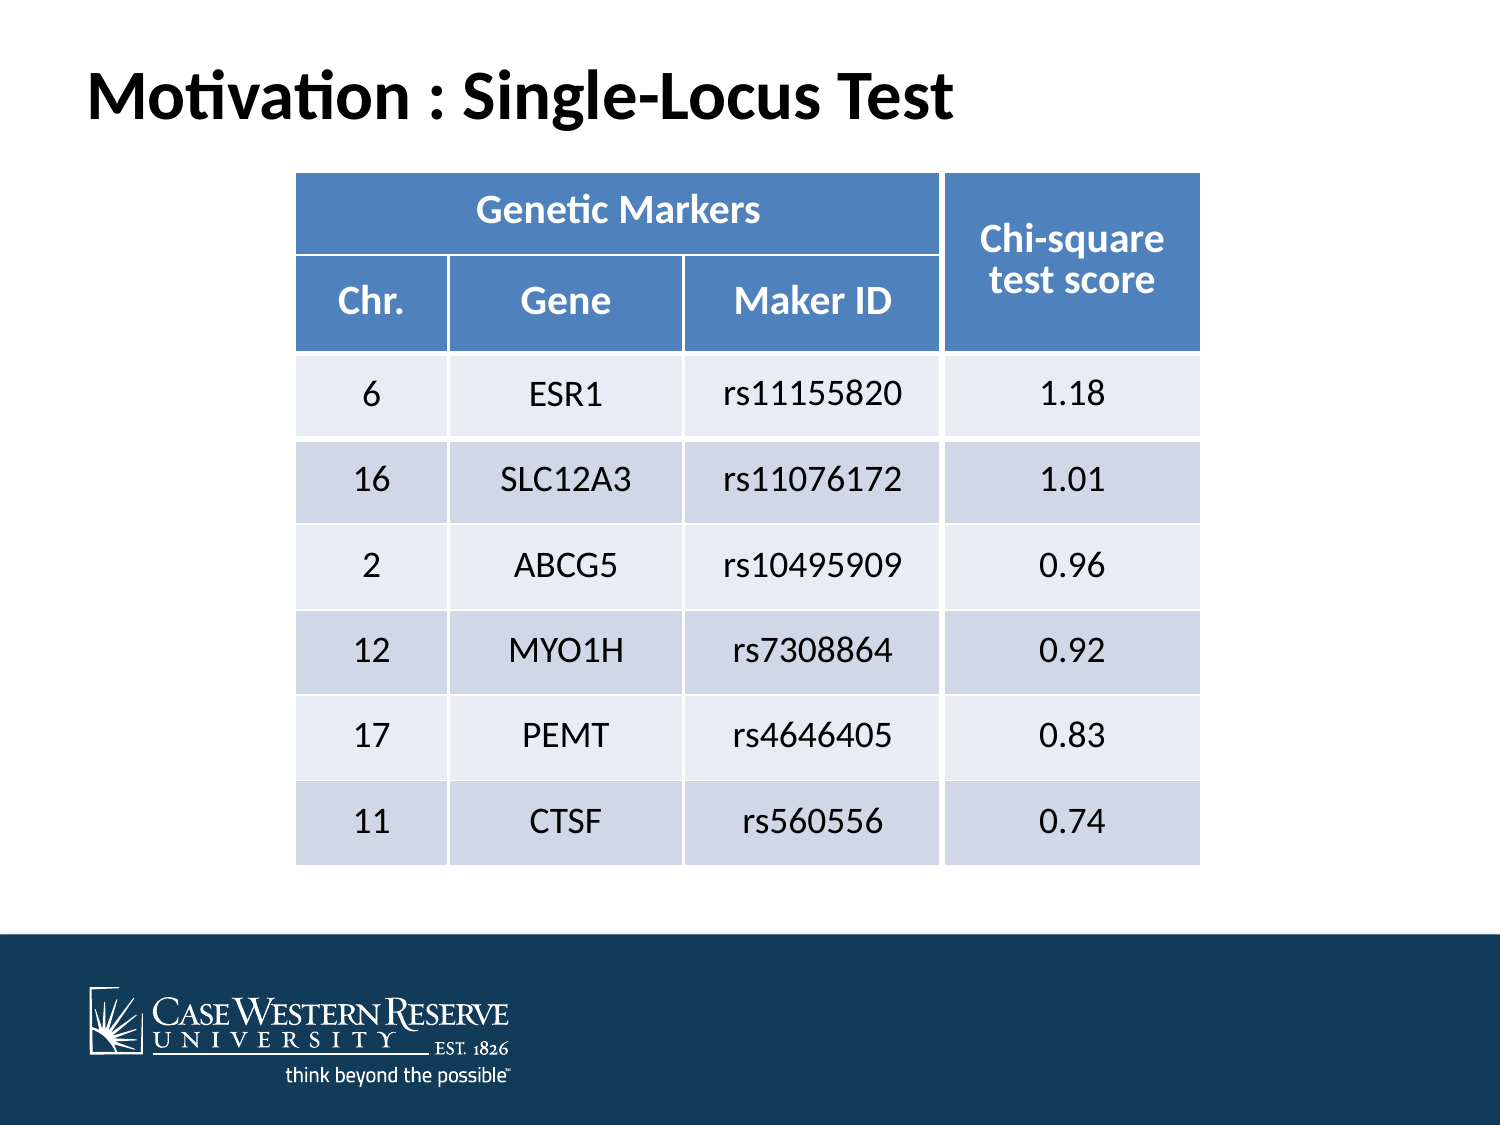

# Motivation : Single-Locus Test
| Genetic Markers |  |  | Chi-square test score |
| --- | --- | --- | --- |
| Chr. | Gene | Maker ID |  |
| 6 | ESR1 | rs11155820 | 1.18 |
| 16 | SLC12A3 | rs11076172 | 1.01 |
| 2 | ABCG5 | rs10495909 | 0.96 |
| 12 | MYO1H | rs7308864 | 0.92 |
| 17 | PEMT | rs4646405 | 0.83 |
| 11 | CTSF | rs560556 | 0.74 |